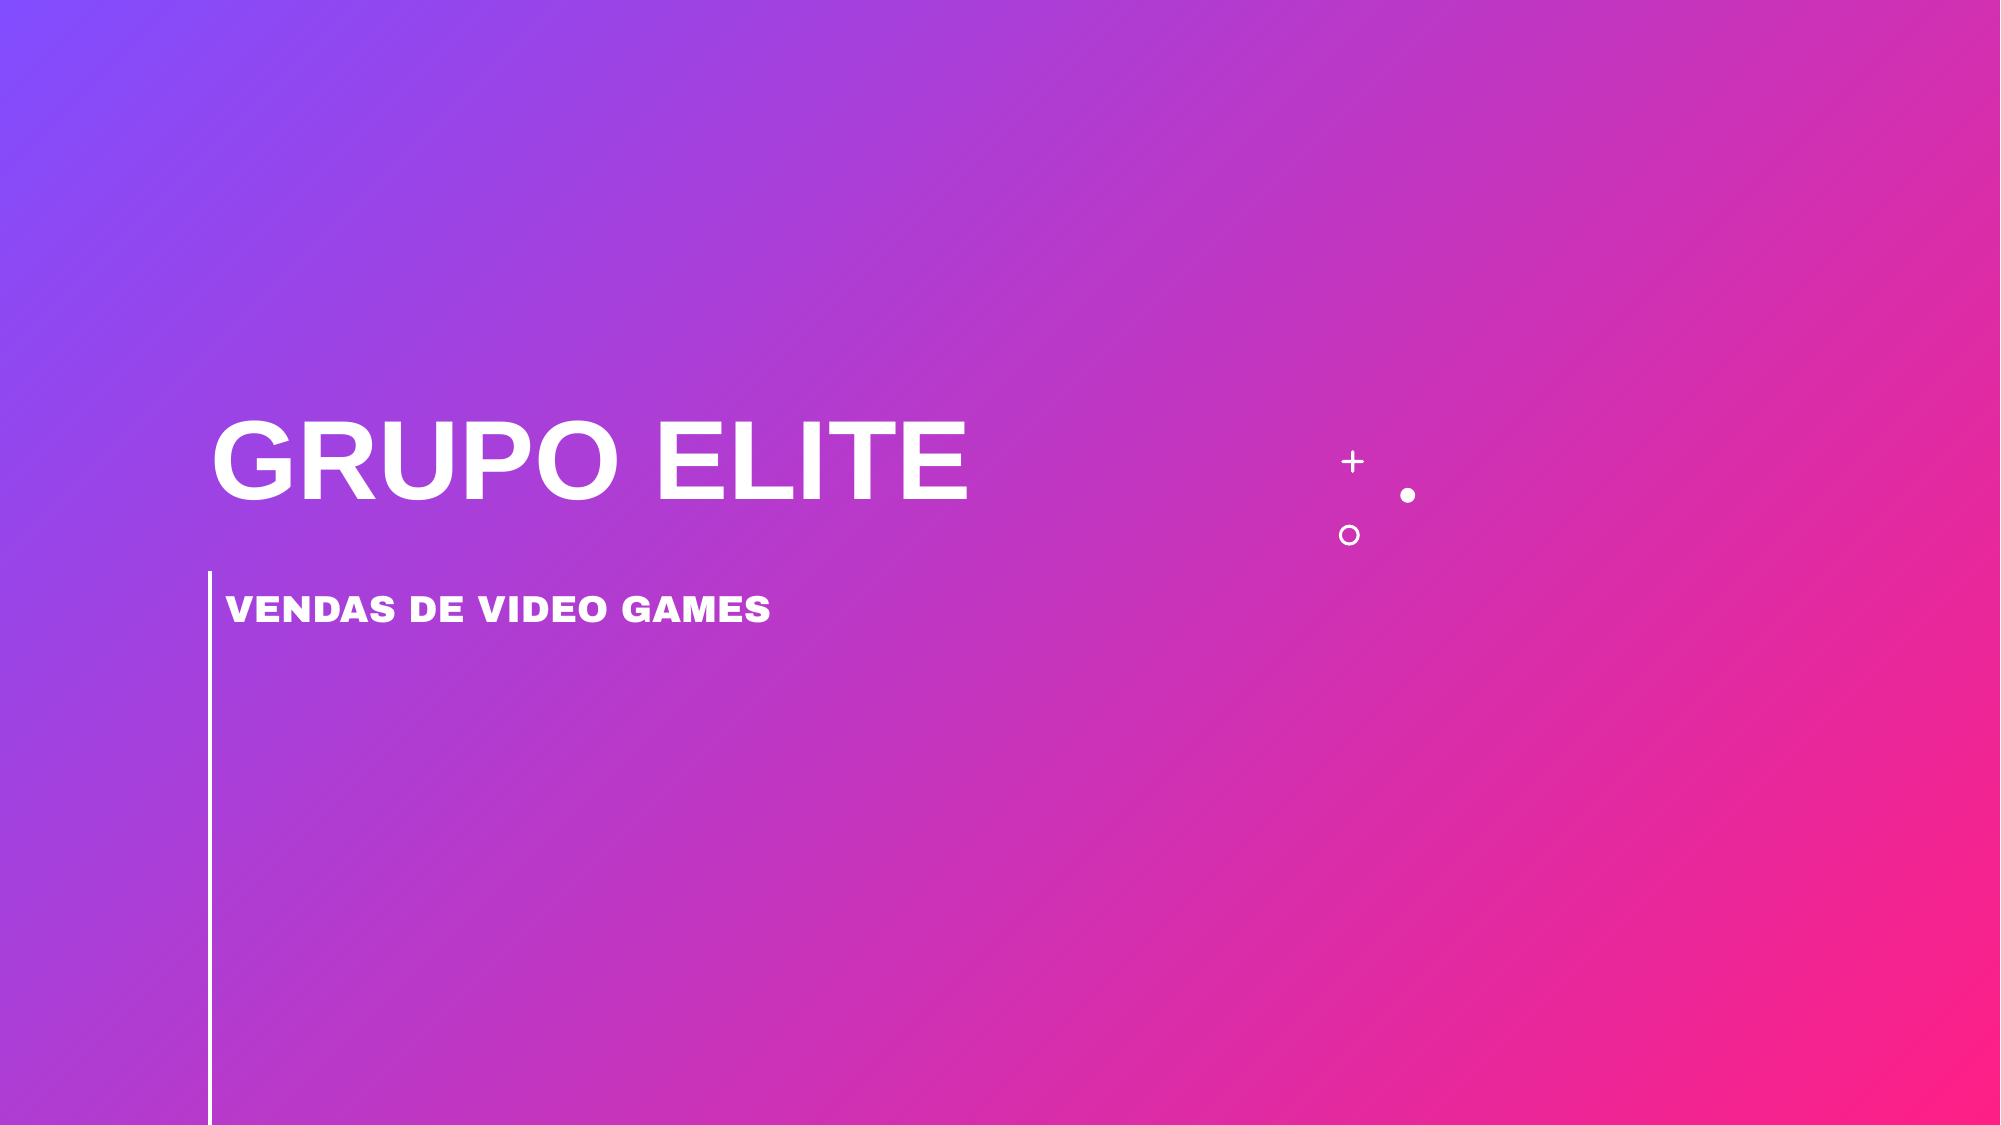

# Grupo elite
VENDAS DE VIDEO GAMES